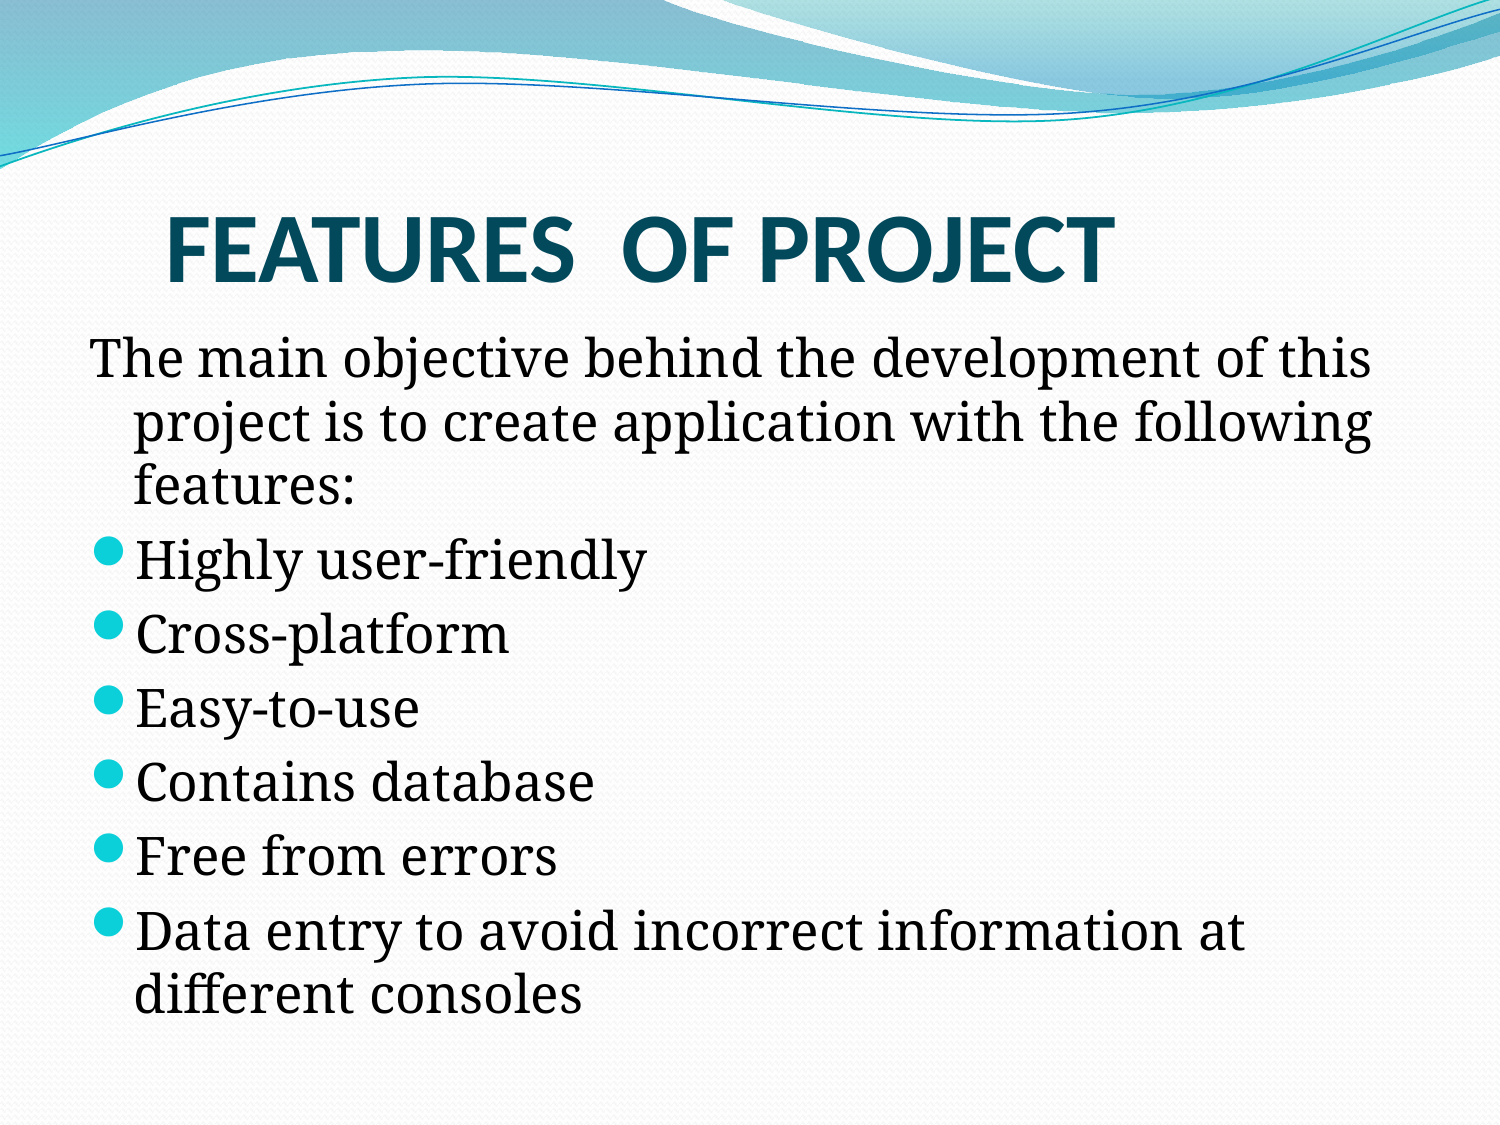

# FEATURES  OF PROJECT
The main objective behind the development of this project is to create application with the following features:
Highly user-friendly
Cross-platform
Easy-to-use
Contains database
Free from errors
Data entry to avoid incorrect information at different consoles